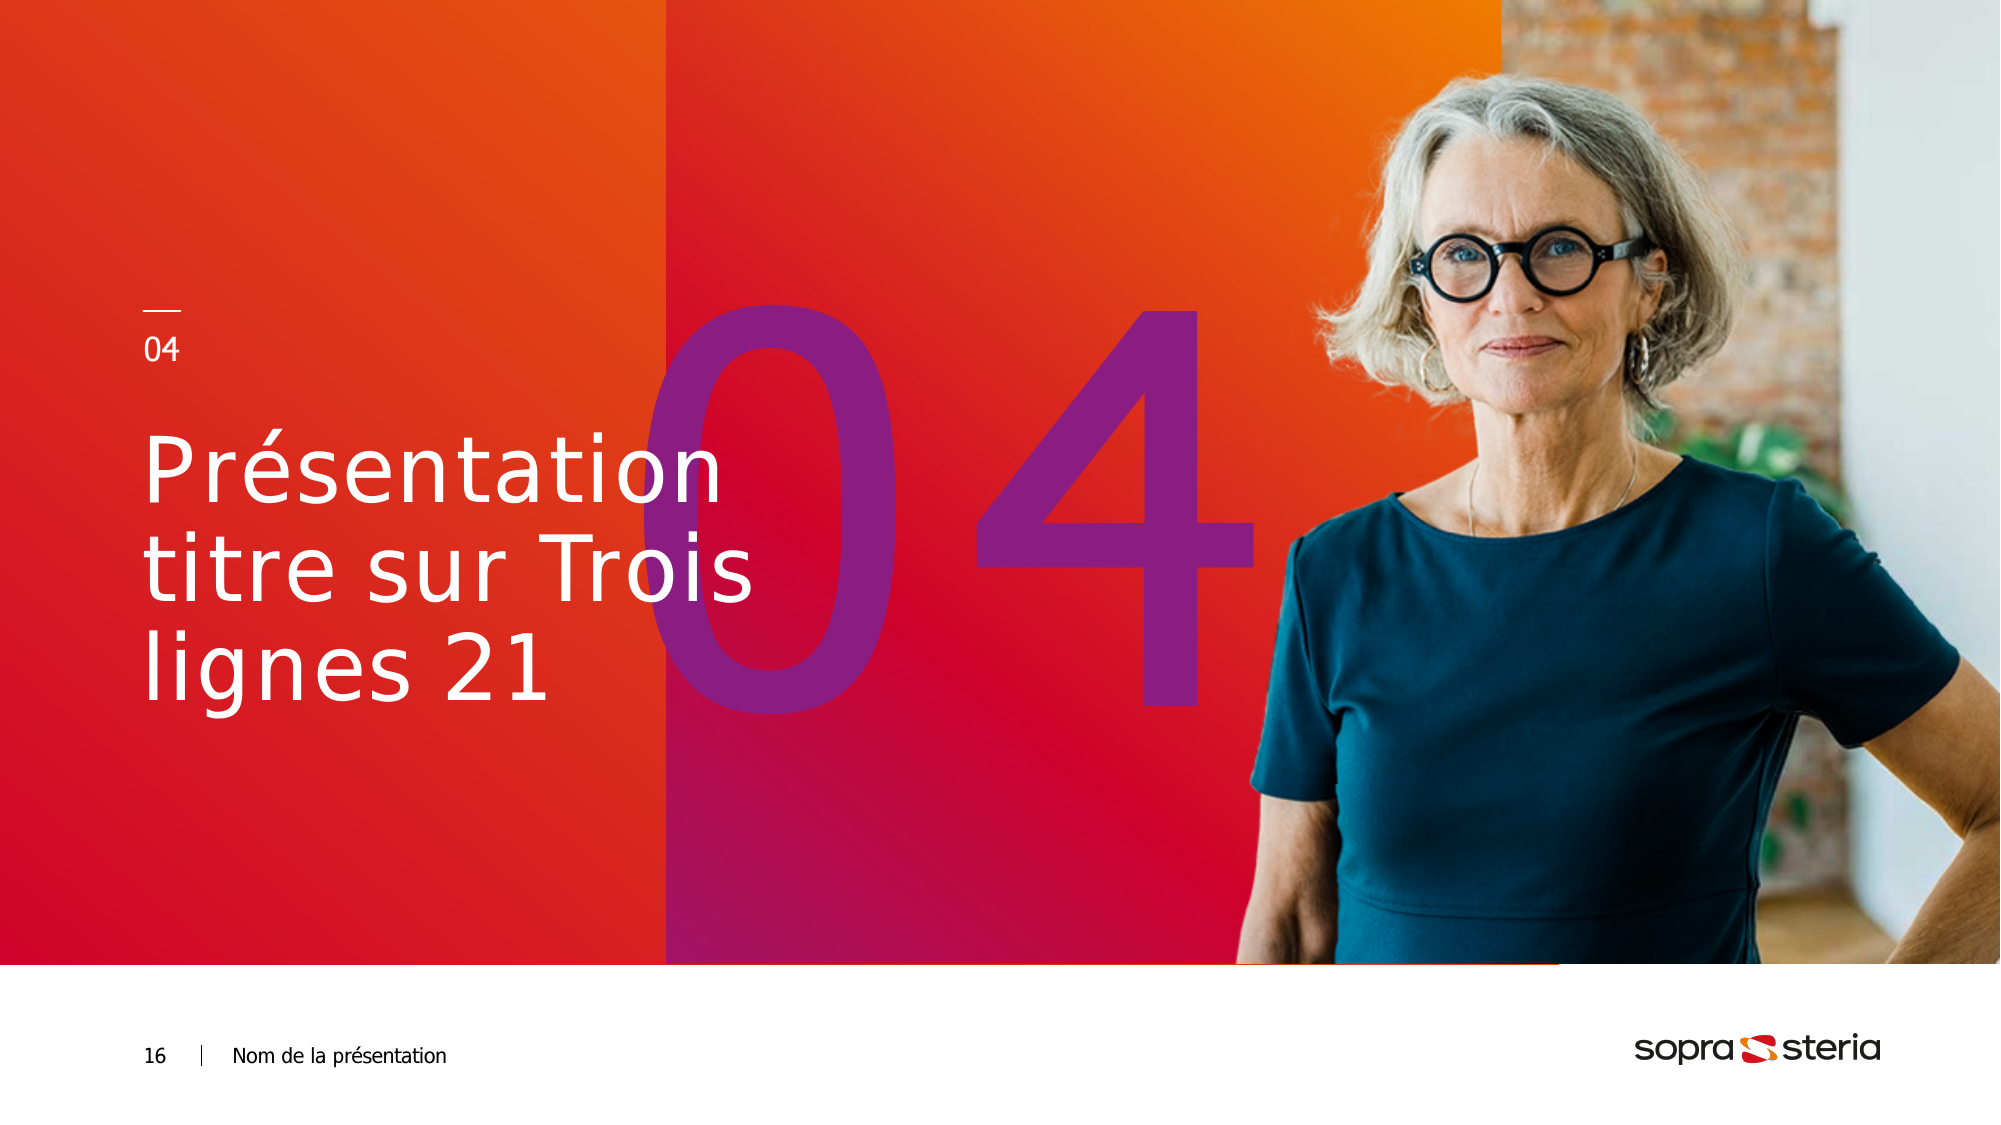

04
# Présentation titre sur Trois lignes 21
Nom de la présentation